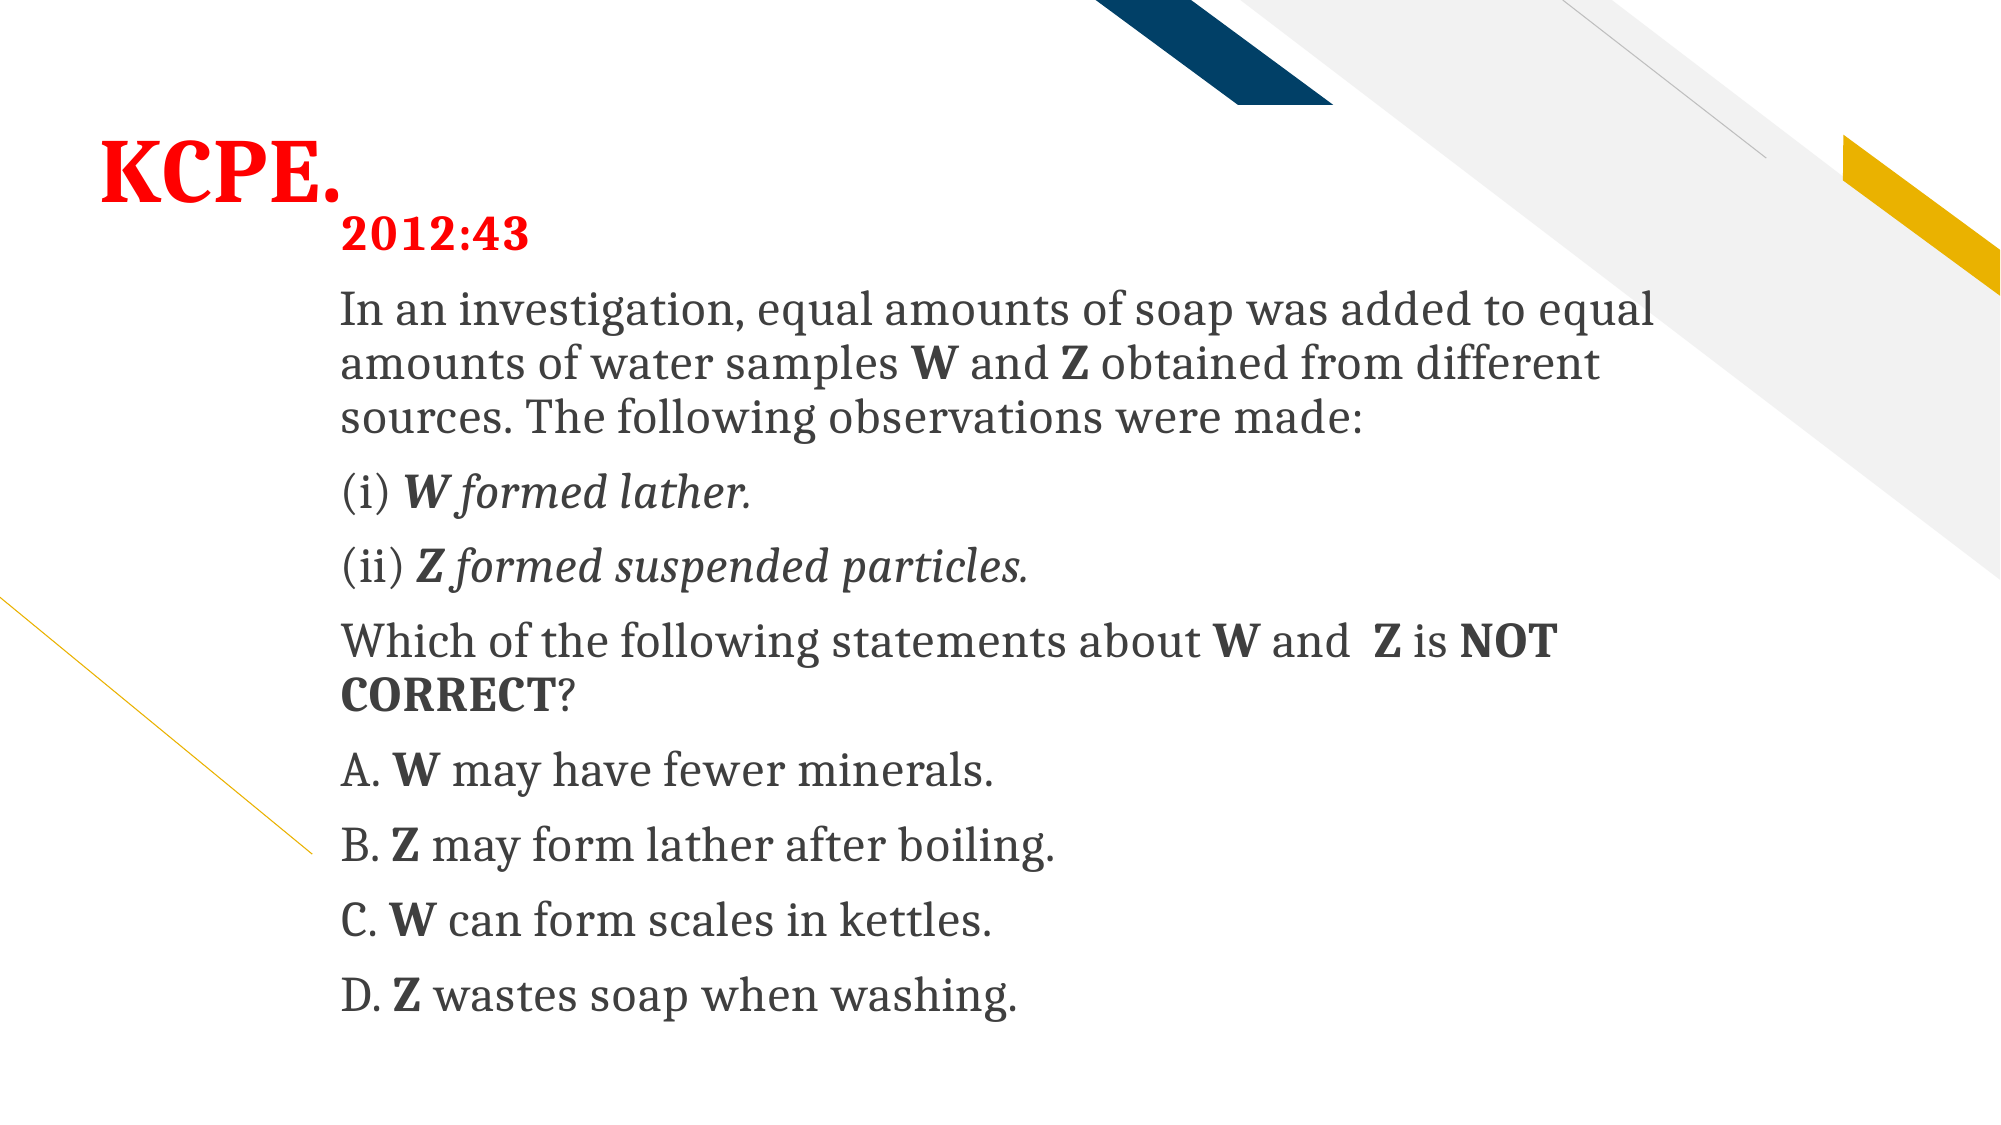

# KCPE.
2012:43
In an investigation, equal amounts of soap was added to equal amounts of water samples W and Z obtained from different sources. The following observations were made:
(i) W formed lather.
(ii) Z formed suspended particles.
Which of the following statements about W and  Z is NOT CORRECT?
A. W may have fewer minerals.
B. Z may form lather after boiling.
C. W can form scales in kettles.
D. Z wastes soap when washing.